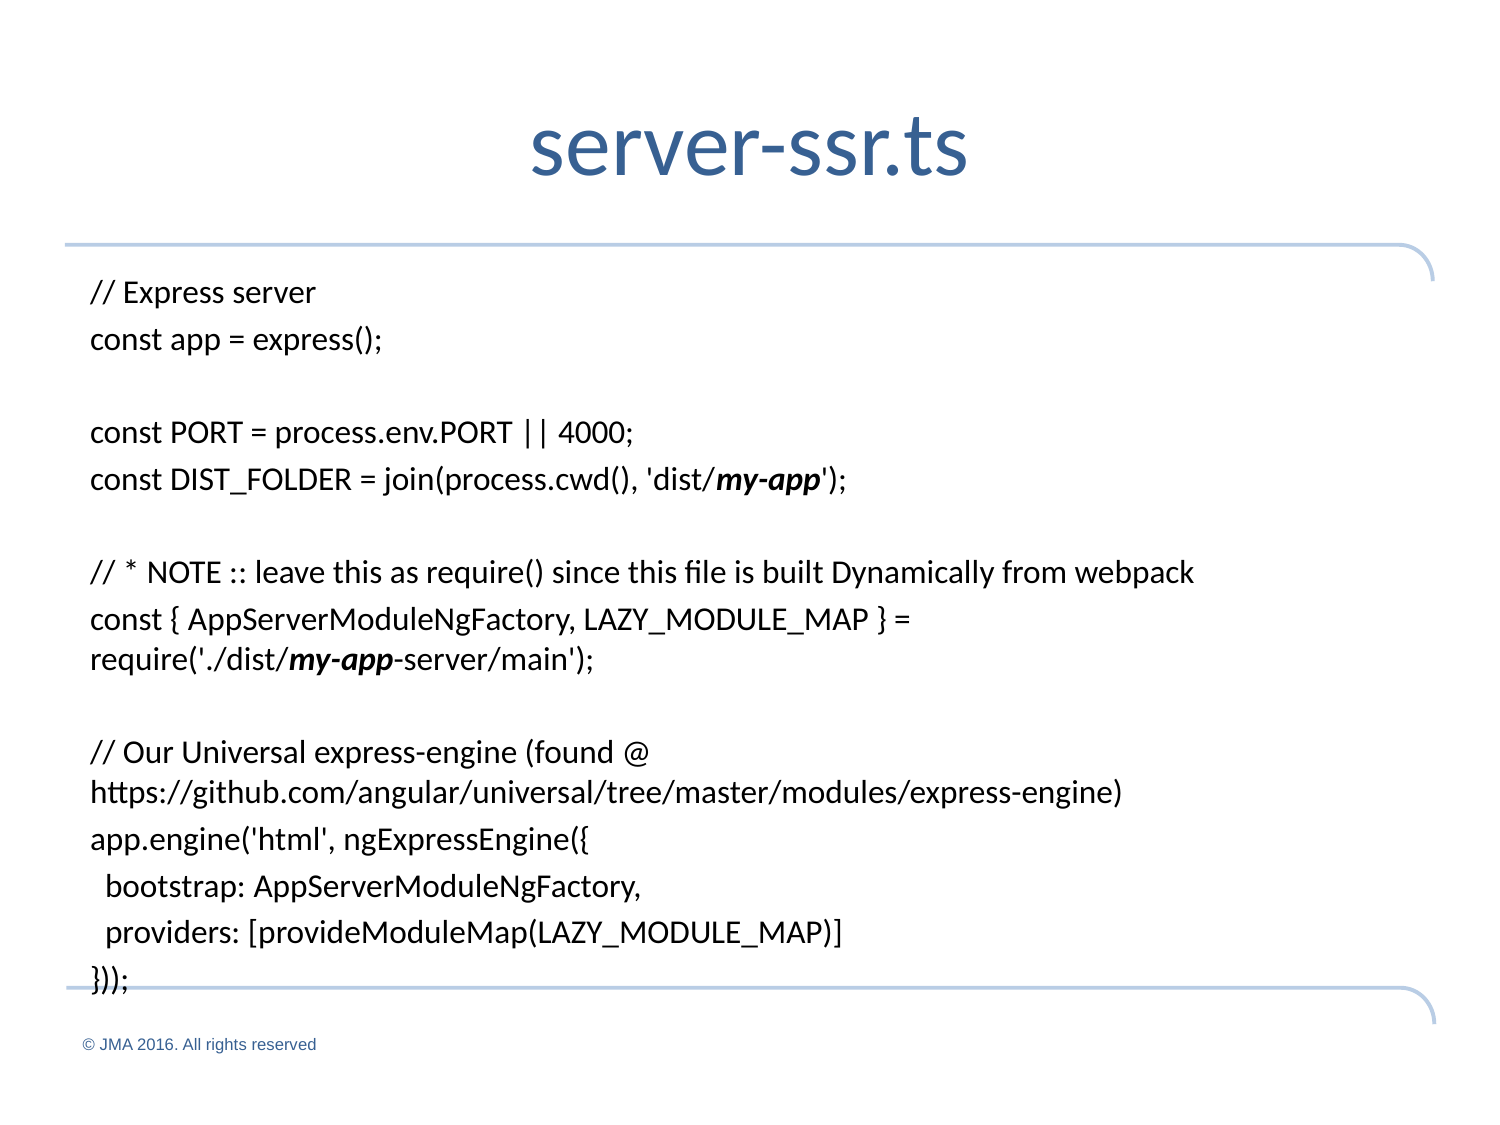

# server-ssr.ts
// Express server
const app = express();

const PORT = process.env.PORT || 4000;
const DIST_FOLDER = join(process.cwd(), 'dist/my-app');

// * NOTE :: leave this as require() since this file is built Dynamically from webpack
const { AppServerModuleNgFactory, LAZY_MODULE_MAP } = require('./dist/my-app-server/main');

// Our Universal express-engine (found @ https://github.com/angular/universal/tree/master/modules/express-engine)
app.engine('html', ngExpressEngine({
  bootstrap: AppServerModuleNgFactory,
  providers: [provideModuleMap(LAZY_MODULE_MAP)]
}));